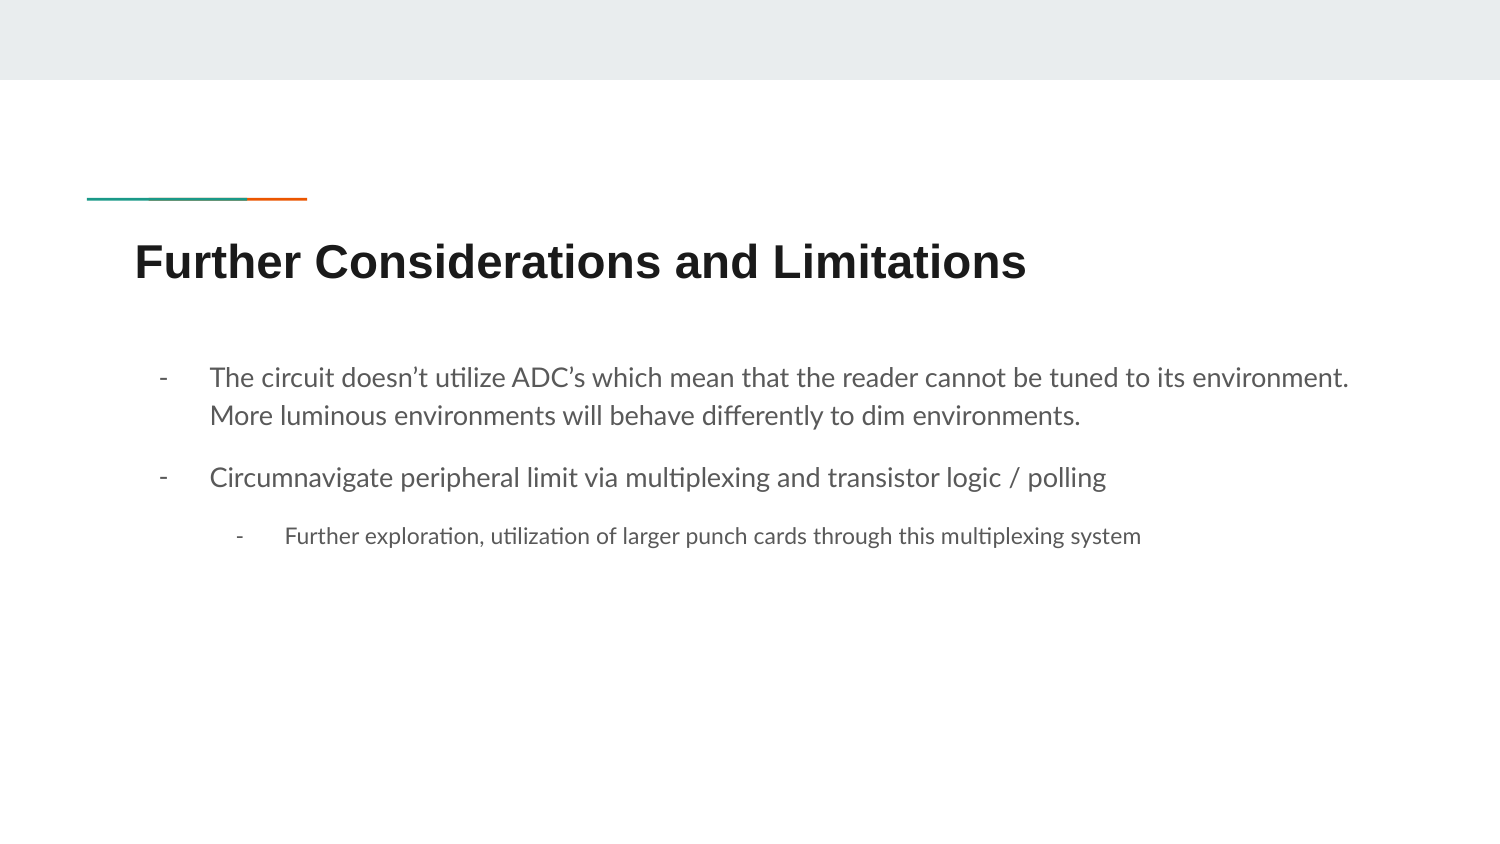

# Further Considerations and Limitations
The circuit doesn’t utilize ADC’s which mean that the reader cannot be tuned to its environment. More luminous environments will behave differently to dim environments.
Circumnavigate peripheral limit via multiplexing and transistor logic / polling
Further exploration, utilization of larger punch cards through this multiplexing system